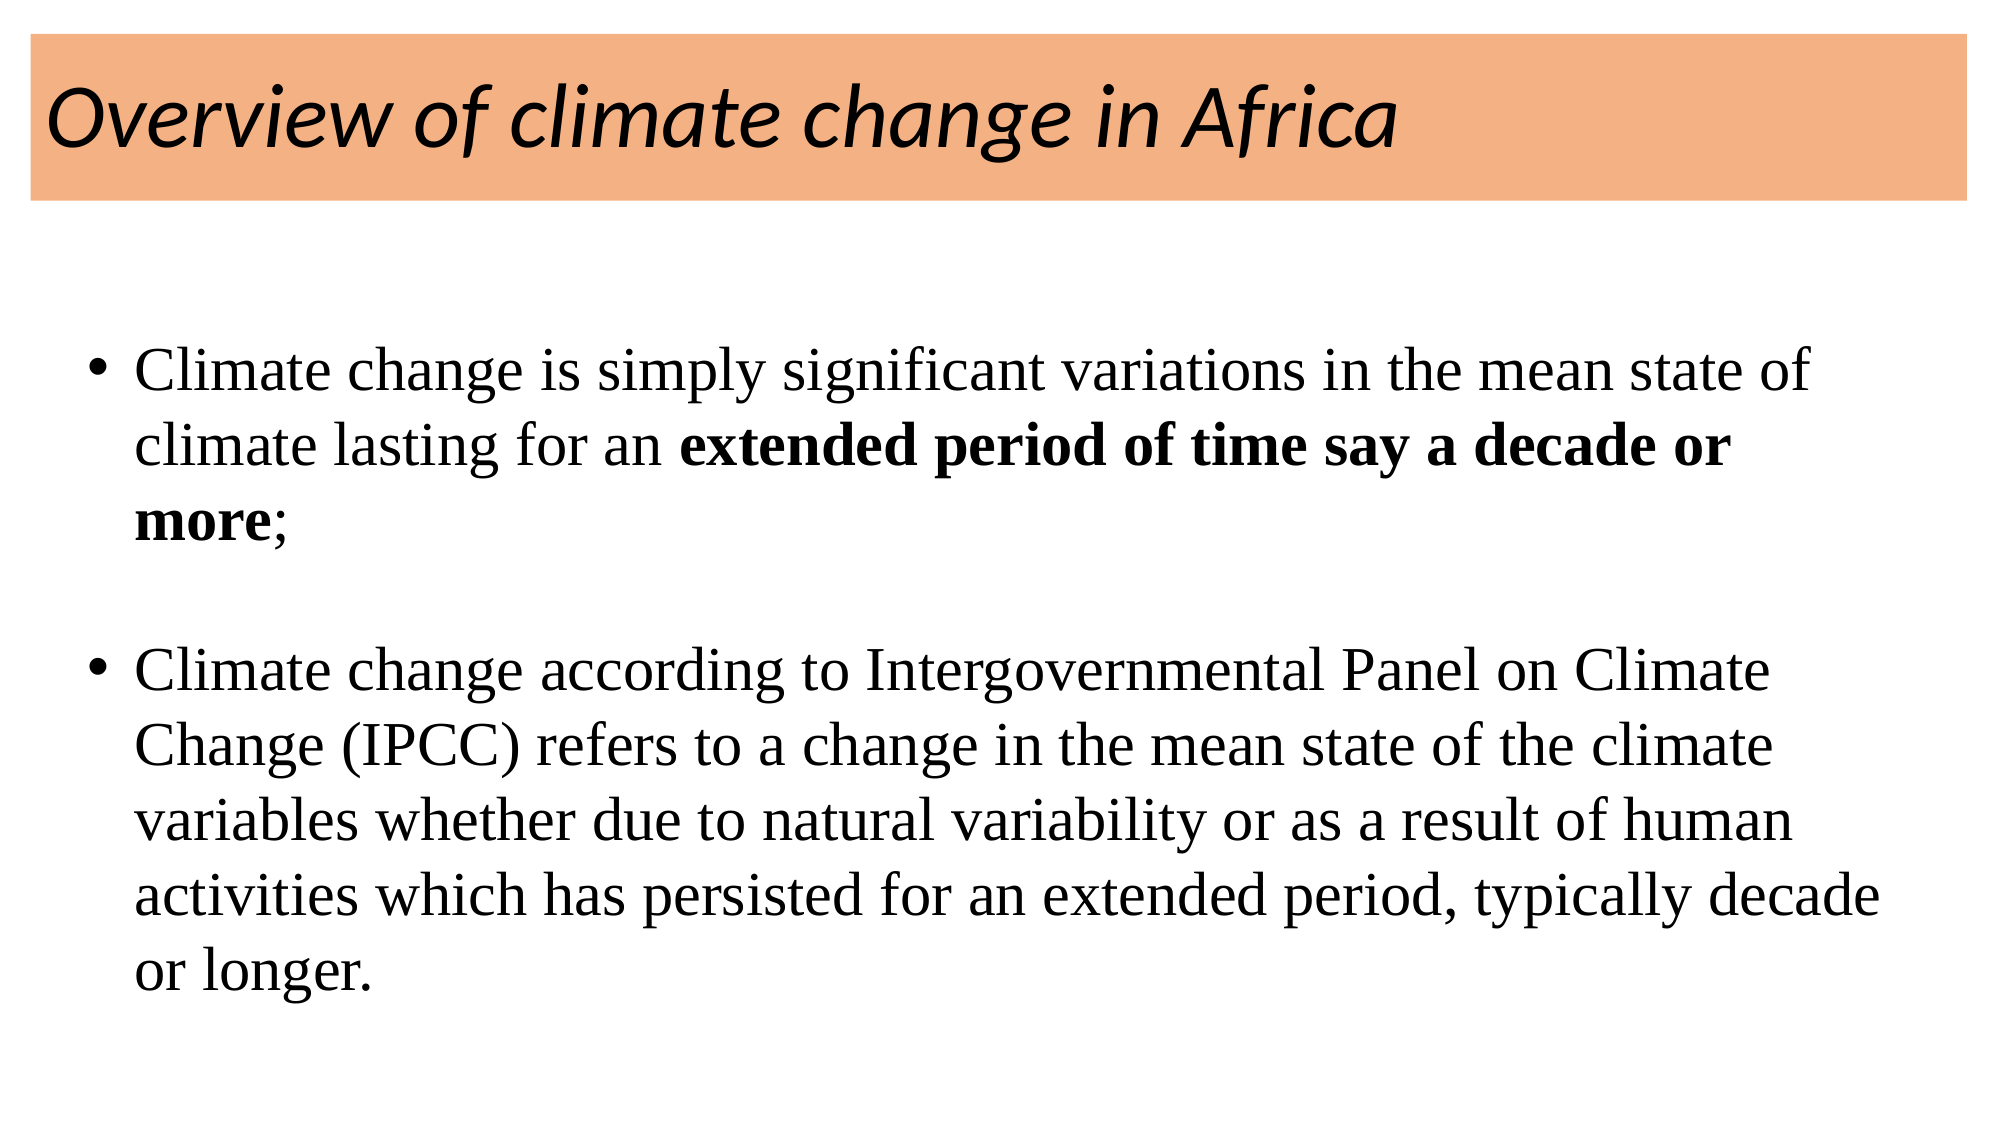

# Overview of climate change in Africa
Climate change is simply significant variations in the mean state of climate lasting for an extended period of time say a decade or more;

Climate change according to Intergovernmental Panel on Climate Change (IPCC) refers to a change in the mean state of the climate variables whether due to natural variability or as a result of human activities which has persisted for an extended period, typically decade or longer.